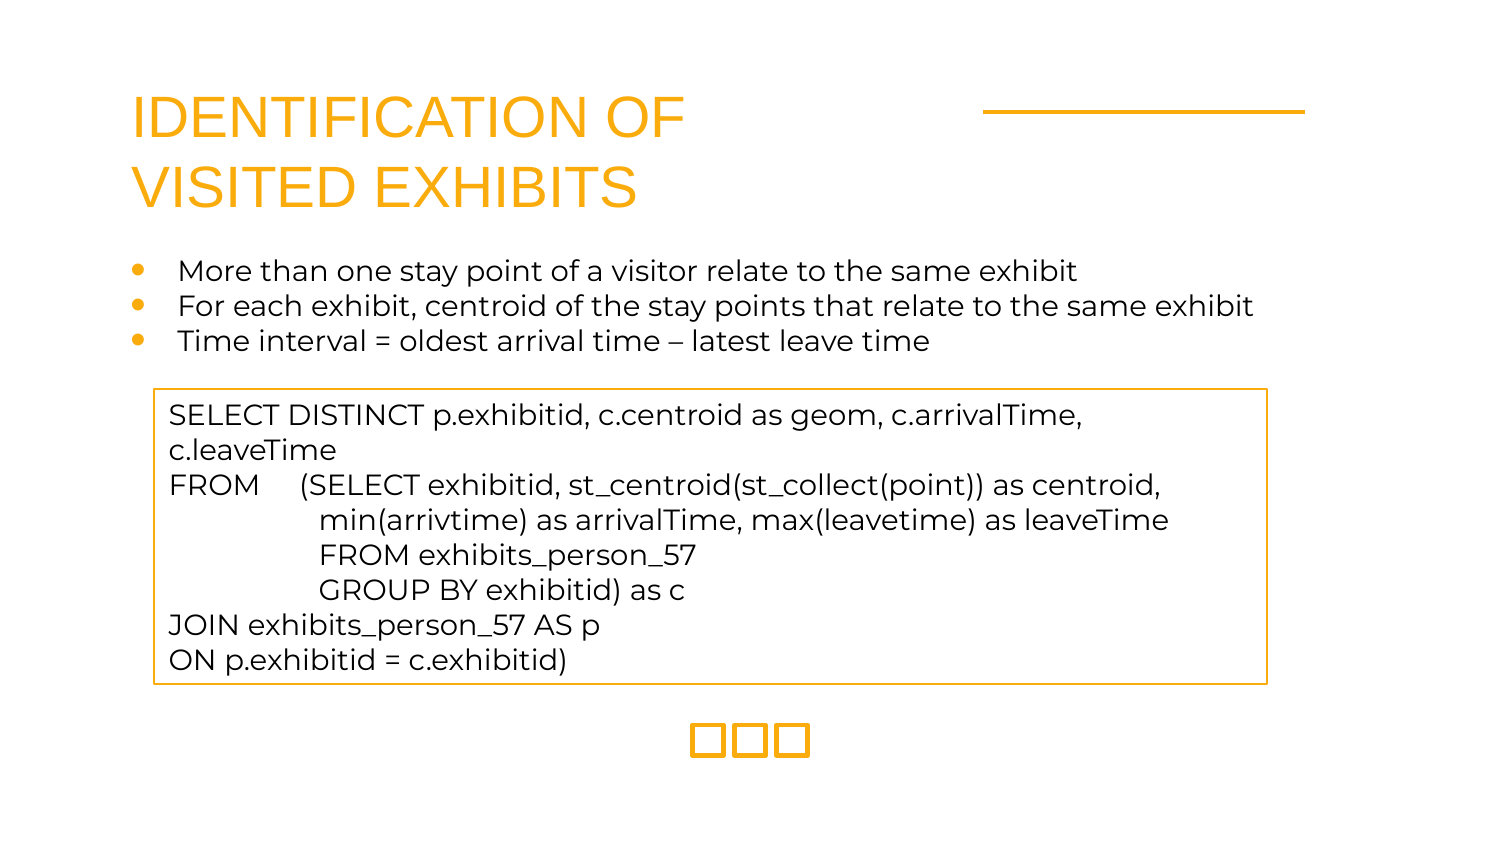

# IDENTIFICATION OF VISITED EXHIBITS
More than one stay point of a visitor relate to the same exhibit
For each exhibit, centroid of the stay points that relate to the same exhibit
Time interval = oldest arrival time – latest leave time
SELECT DISTINCT p.exhibitid, c.centroid as geom, c.arrivalTime, c.leaveTime
FROM     (SELECT exhibitid, st_centroid(st_collect(point)) as centroid,
	min(arrivtime) as arrivalTime, max(leavetime) as leaveTime
	FROM exhibits_person_57
	GROUP BY exhibitid) as c
JOIN exhibits_person_57 AS p
ON p.exhibitid = c.exhibitid)